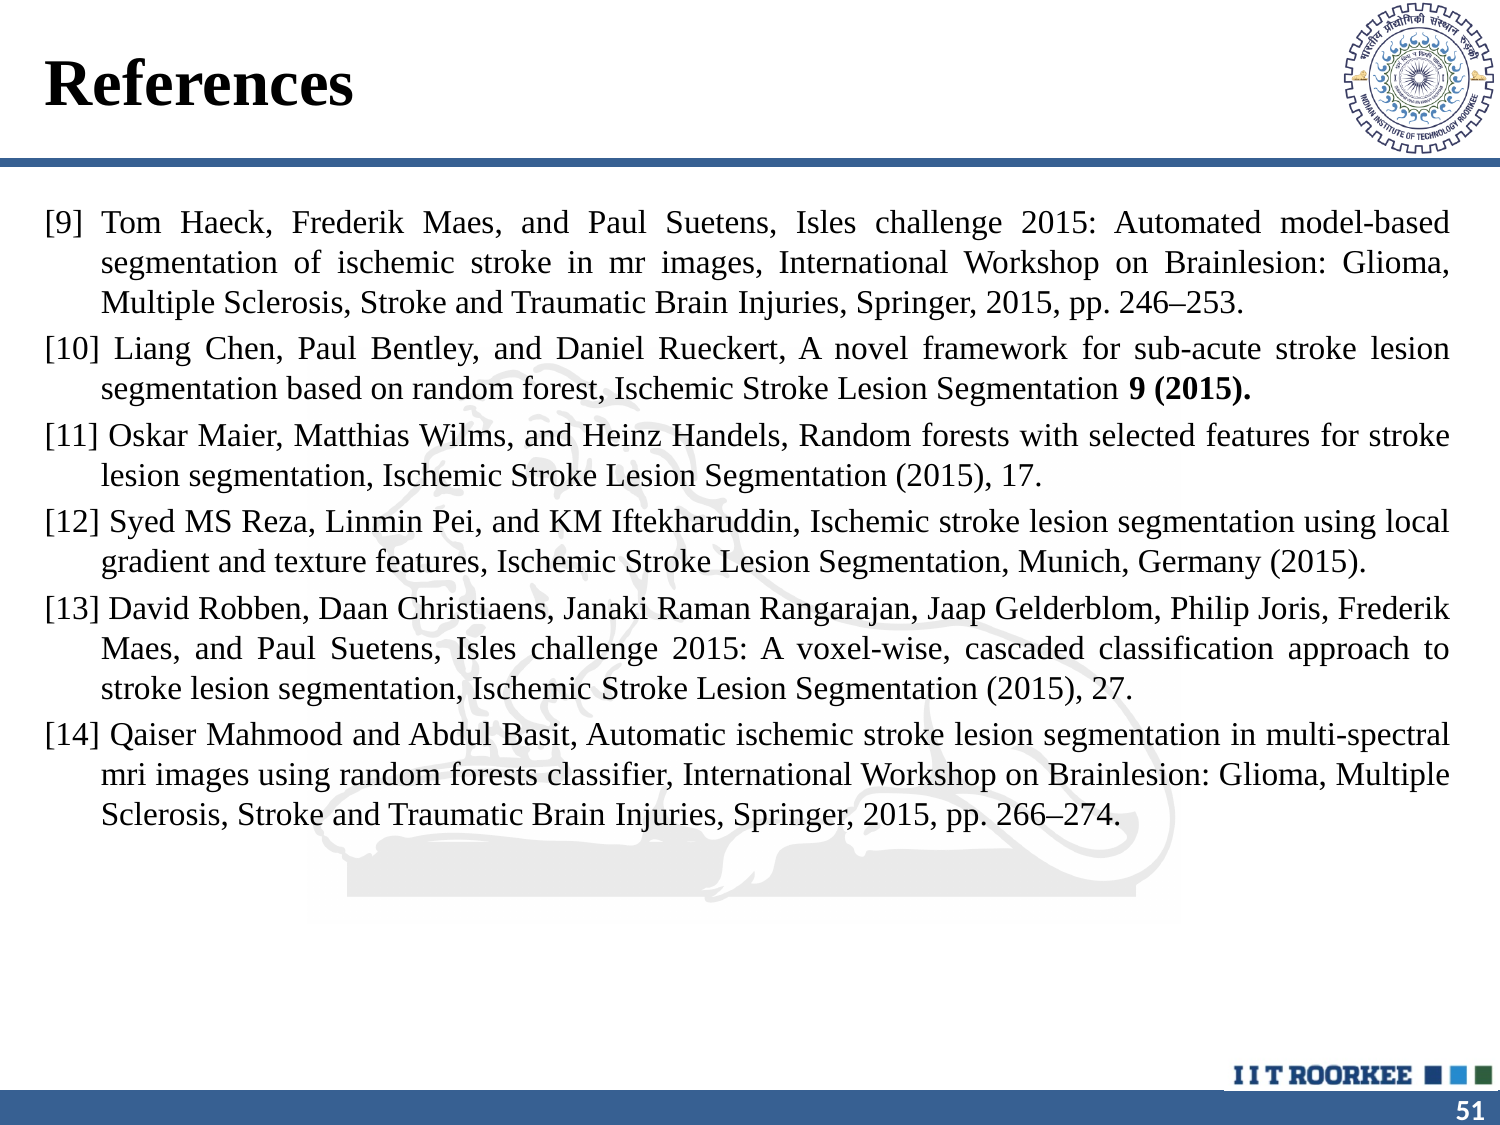

# References
[9] Tom Haeck, Frederik Maes, and Paul Suetens, Isles challenge 2015: Automated model-based segmentation of ischemic stroke in mr images, International Workshop on Brainlesion: Glioma, Multiple Sclerosis, Stroke and Traumatic Brain Injuries, Springer, 2015, pp. 246–253.
[10] Liang Chen, Paul Bentley, and Daniel Rueckert, A novel framework for sub-acute stroke lesion segmentation based on random forest, Ischemic Stroke Lesion Segmentation 9 (2015).
[11] Oskar Maier, Matthias Wilms, and Heinz Handels, Random forests with selected features for stroke lesion segmentation, Ischemic Stroke Lesion Segmentation (2015), 17.
[12] Syed MS Reza, Linmin Pei, and KM Iftekharuddin, Ischemic stroke lesion segmentation using local gradient and texture features, Ischemic Stroke Lesion Segmentation, Munich, Germany (2015).
[13] David Robben, Daan Christiaens, Janaki Raman Rangarajan, Jaap Gelderblom, Philip Joris, Frederik Maes, and Paul Suetens, Isles challenge 2015: A voxel-wise, cascaded classification approach to stroke lesion segmentation, Ischemic Stroke Lesion Segmentation (2015), 27.
[14] Qaiser Mahmood and Abdul Basit, Automatic ischemic stroke lesion segmentation in multi-spectral mri images using random forests classifier, International Workshop on Brainlesion: Glioma, Multiple Sclerosis, Stroke and Traumatic Brain Injuries, Springer, 2015, pp. 266–274.